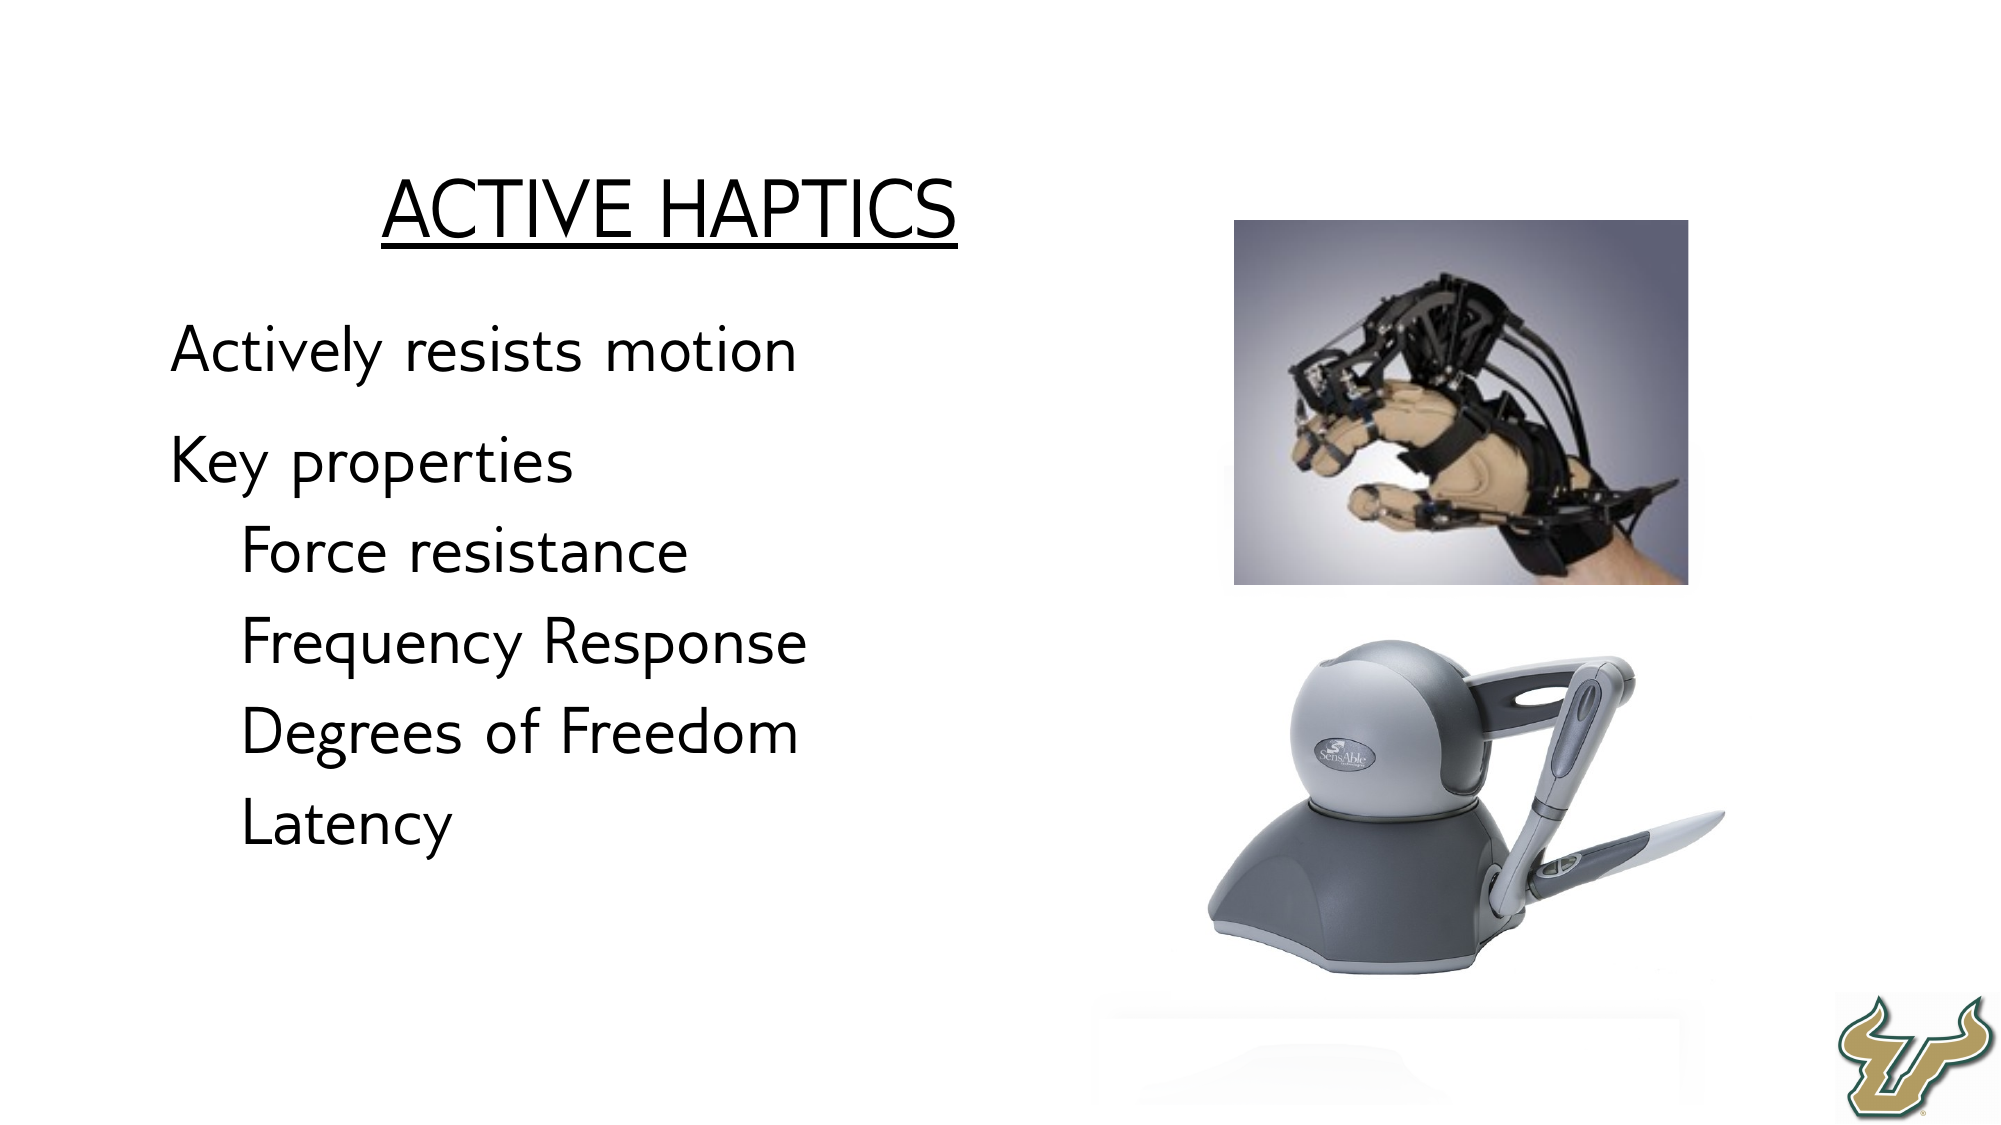

Active Haptics
Actively resists motion
Key properties
Force resistance
Frequency Response
Degrees of Freedom
Latency